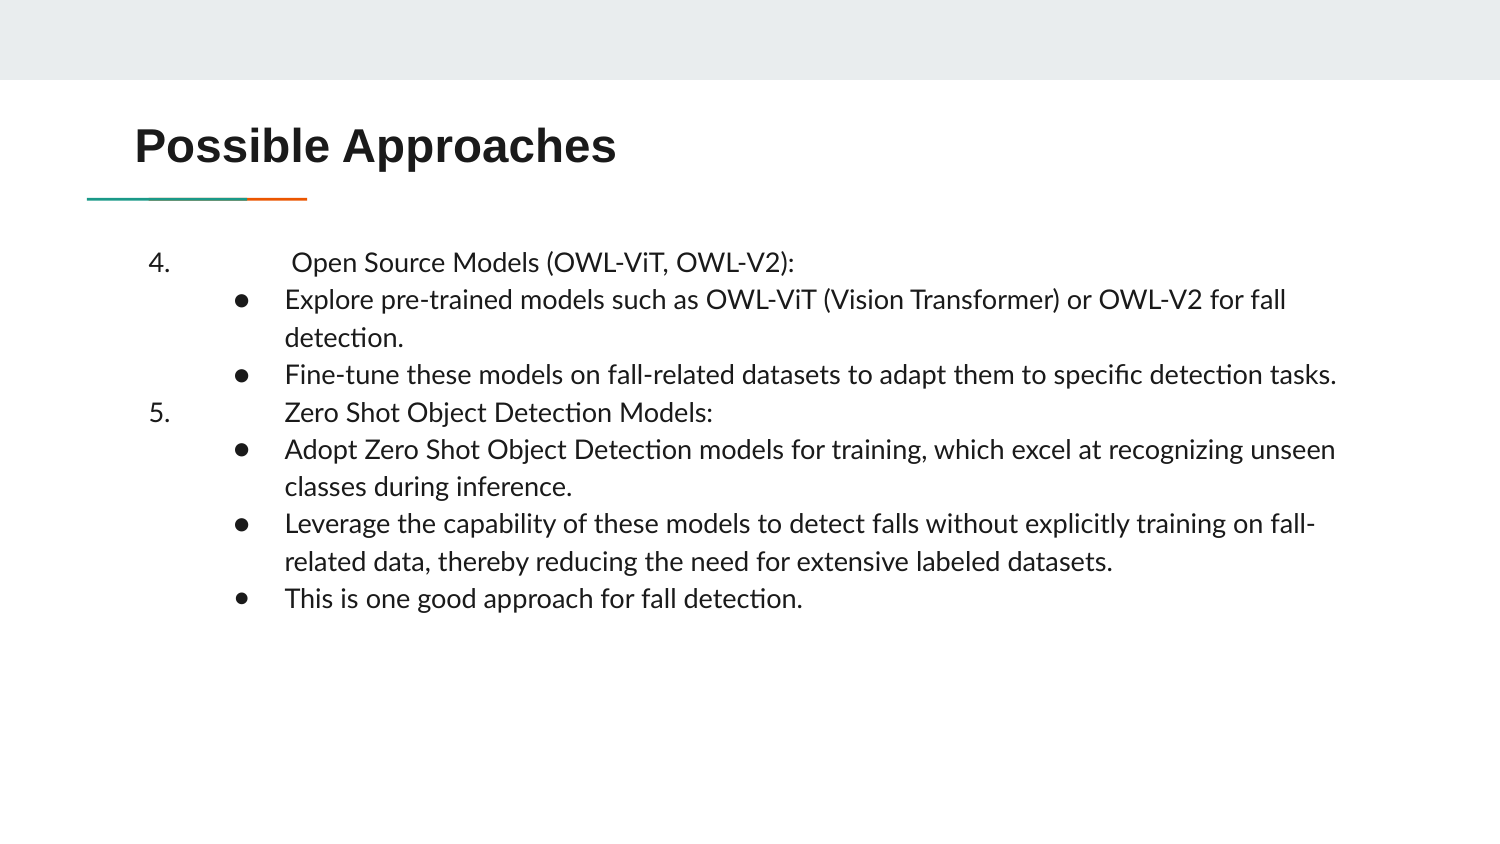

# Possible Approaches
  4.	 Open Source Models (OWL-ViT, OWL-V2):
Explore pre-trained models such as OWL-ViT (Vision Transformer) or OWL-V2 for fall detection.
Fine-tune these models on fall-related datasets to adapt them to specific detection tasks.
  5.	Zero Shot Object Detection Models:
Adopt Zero Shot Object Detection models for training, which excel at recognizing unseen classes during inference.
Leverage the capability of these models to detect falls without explicitly training on fall-related data, thereby reducing the need for extensive labeled datasets.
This is one good approach for fall detection.